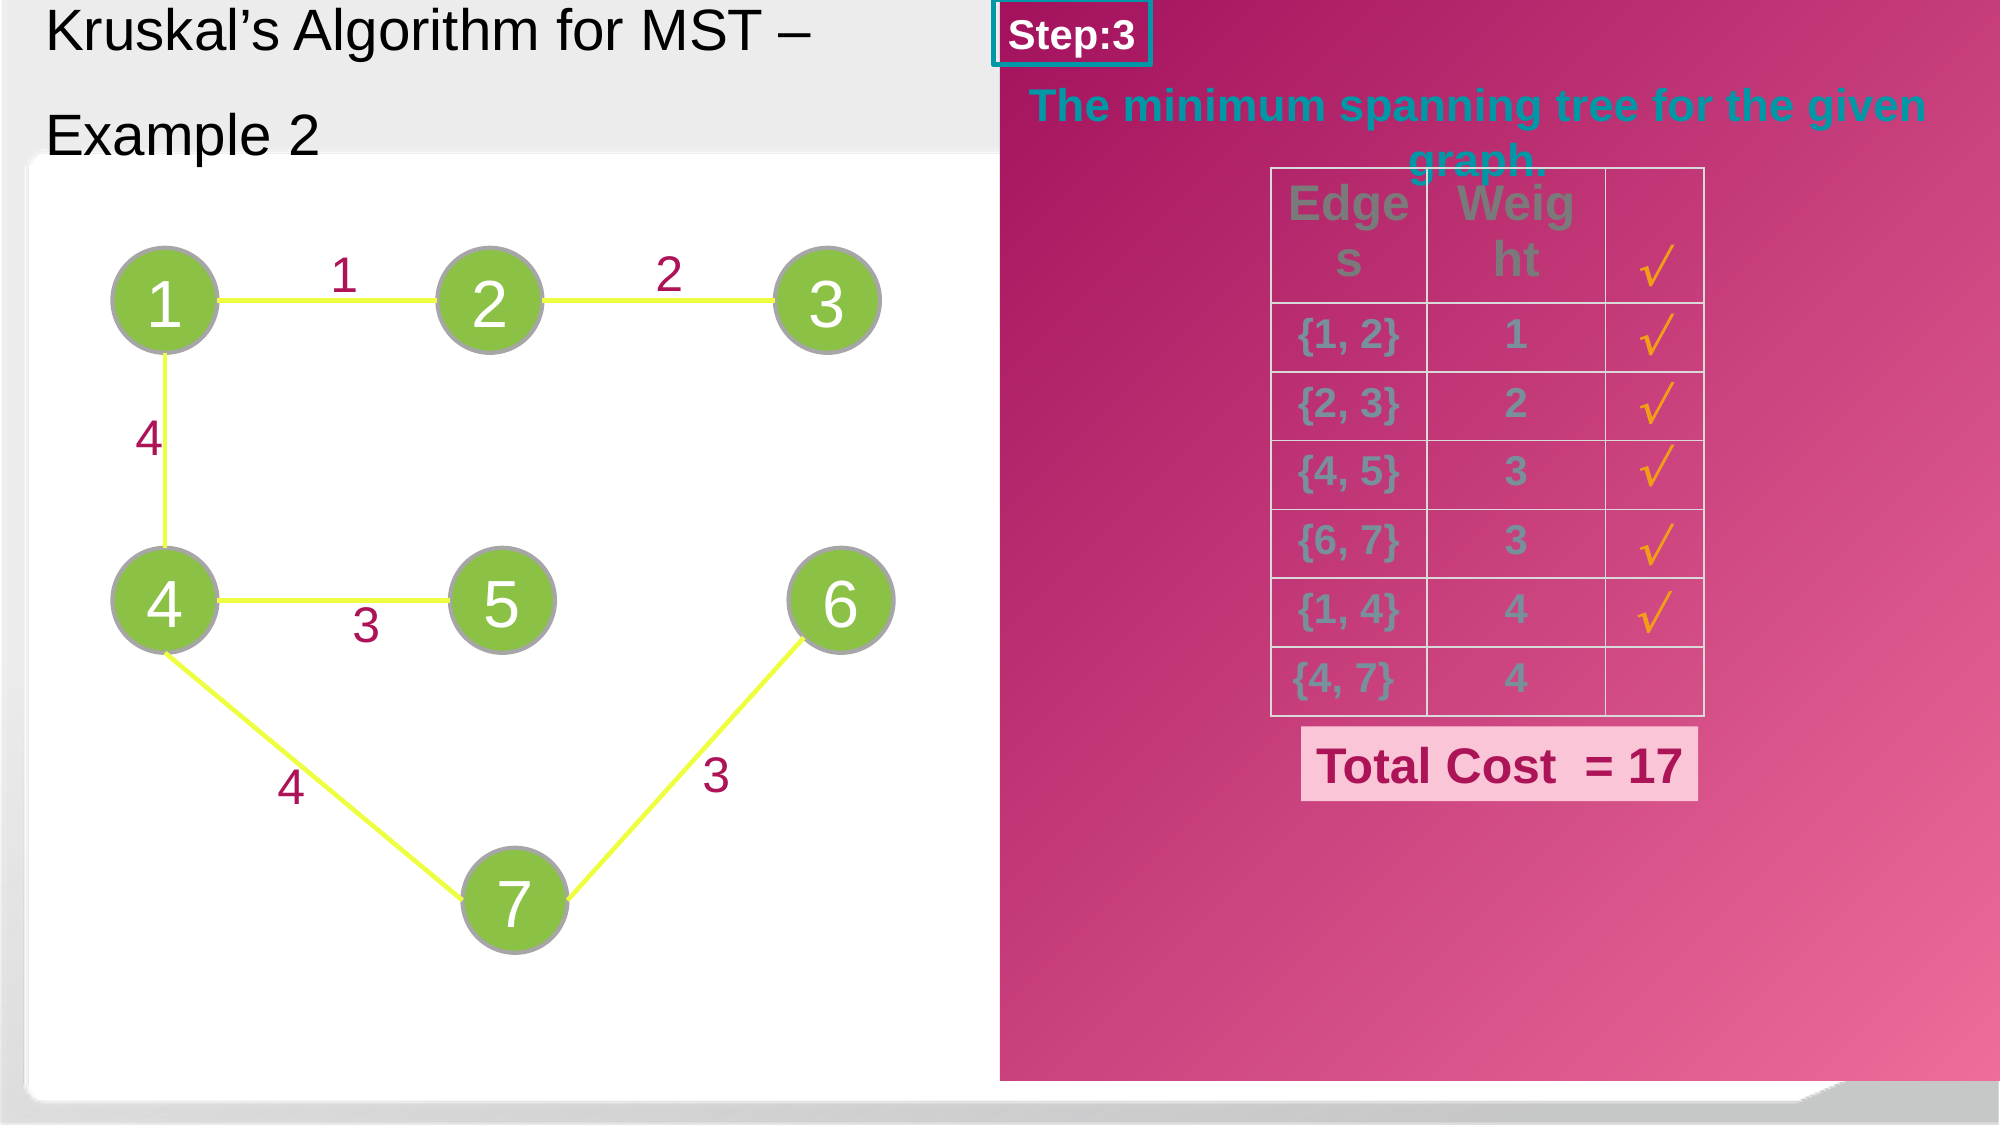

Step:3
Kruskal’s Algorithm for MST – Example 2
The minimum spanning tree for the given graph.
| Edges | Weight |  |
| --- | --- | --- |
| {1, 2} | 1 |  |
| {2, 3} | 2 |  |
| {4, 5} | 3 |  |
| {6, 7} | 3 |  |
| {1, 4} | 4 |  |
| {4, 7} | 4 |  |
√
2
1
1
2
3
√
√
4
√
√
4
5
6
√
3
Total Cost  = 17
3
4
7